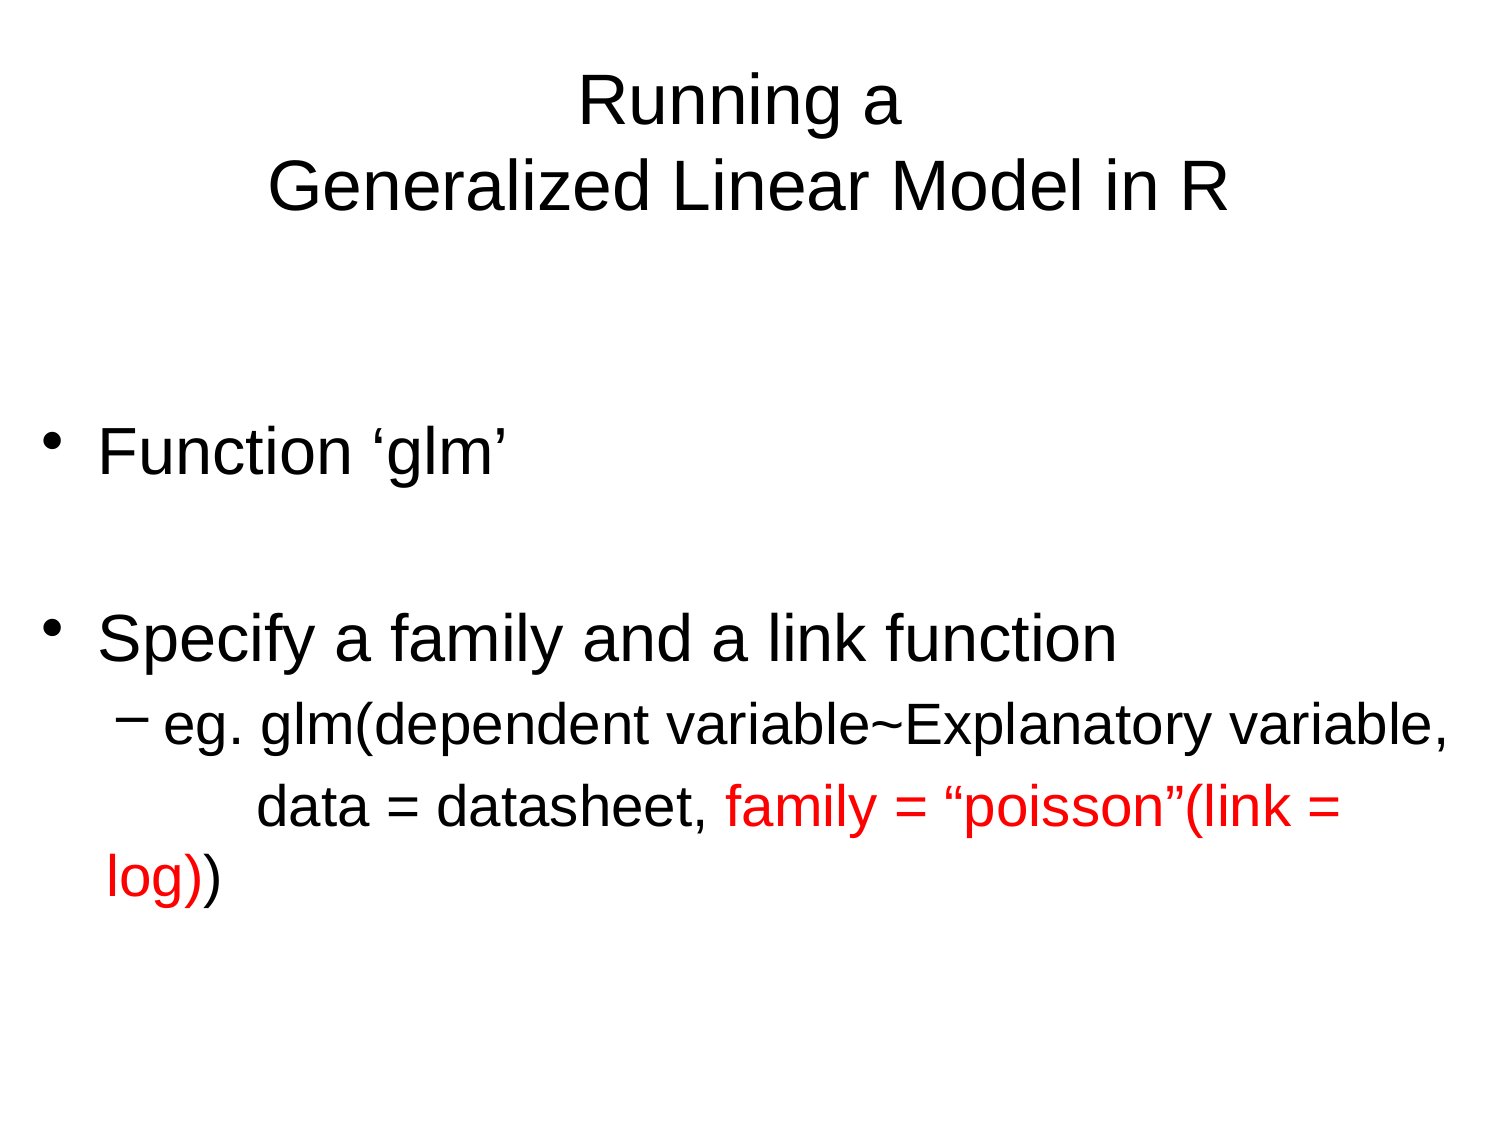

# Running a Generalized Linear Model in R

Function ‘glm’

Specify a family and a link function
eg. glm(dependent variable~Explanatory variable,
	data = datasheet, family = “poisson”(link = log))